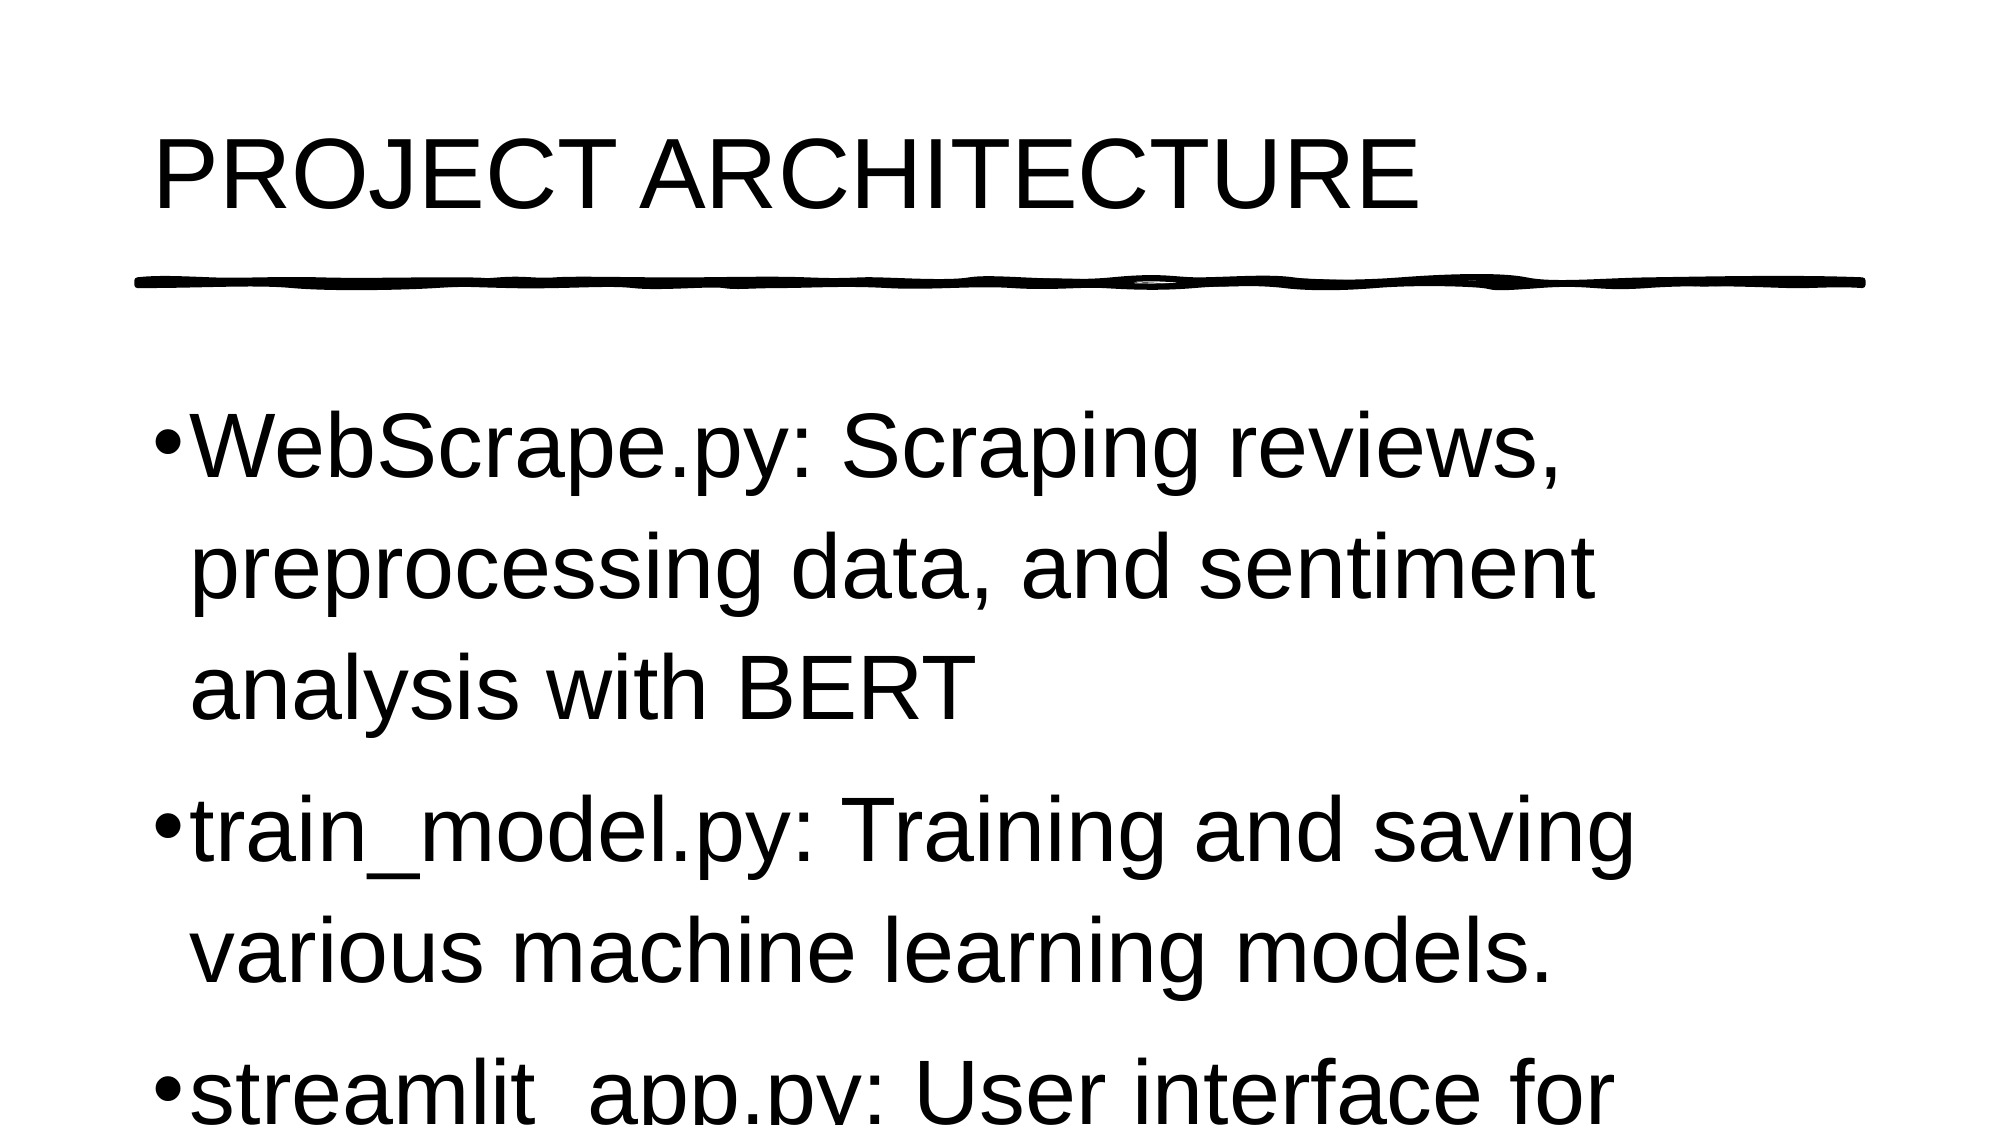

# PROJECT ARCHITECTURE
WebScrape.py: Scraping reviews, preprocessing data, and sentiment analysis with BERT
train_model.py: Training and saving various machine learning models.
streamlit_app.py: User interface for model evaluation and sentiment prediction